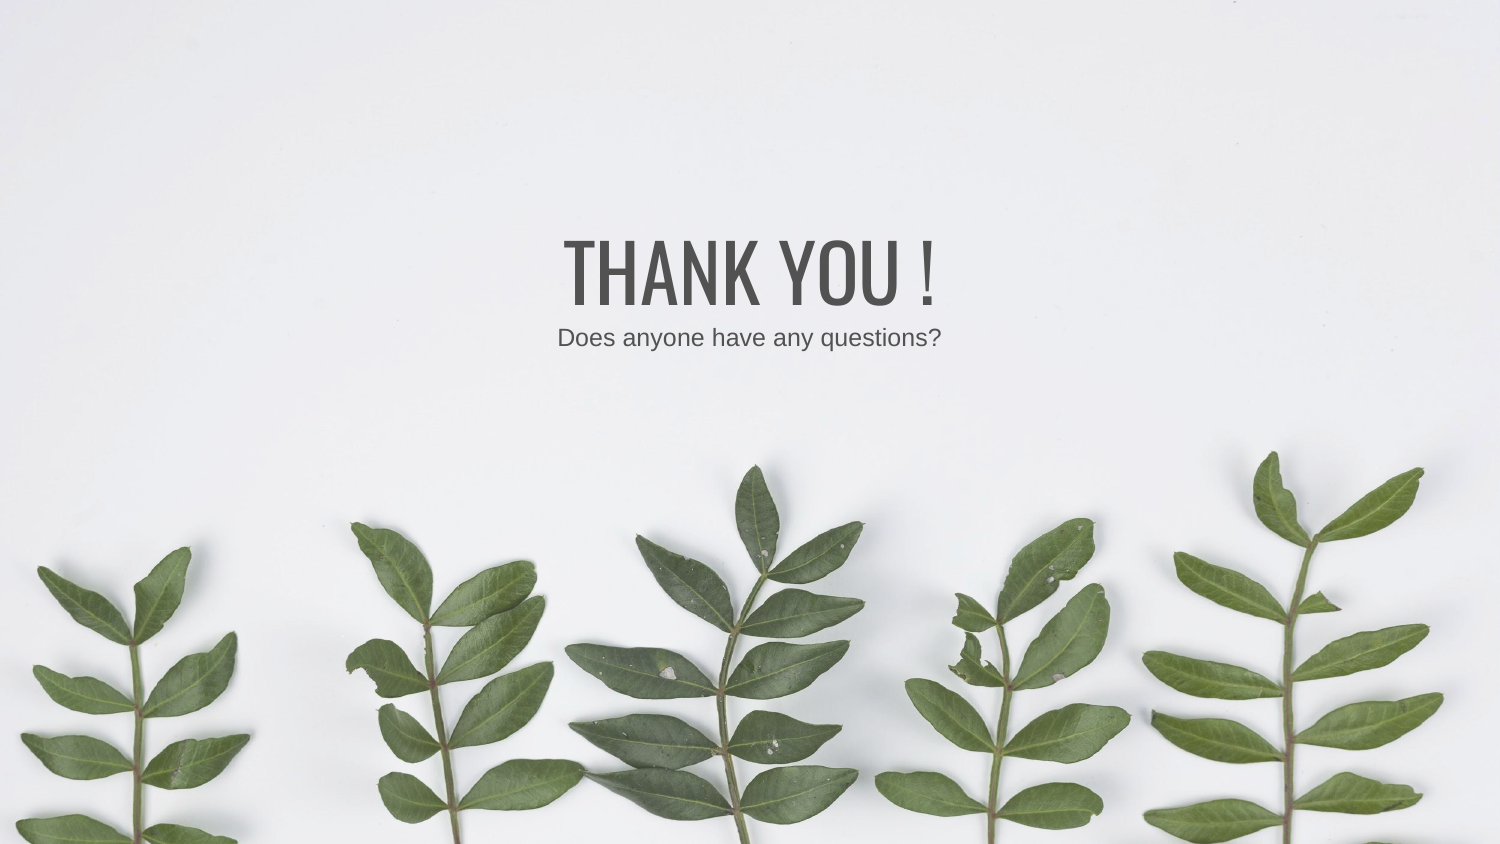

# THANK YOU !
Does anyone have any questions?